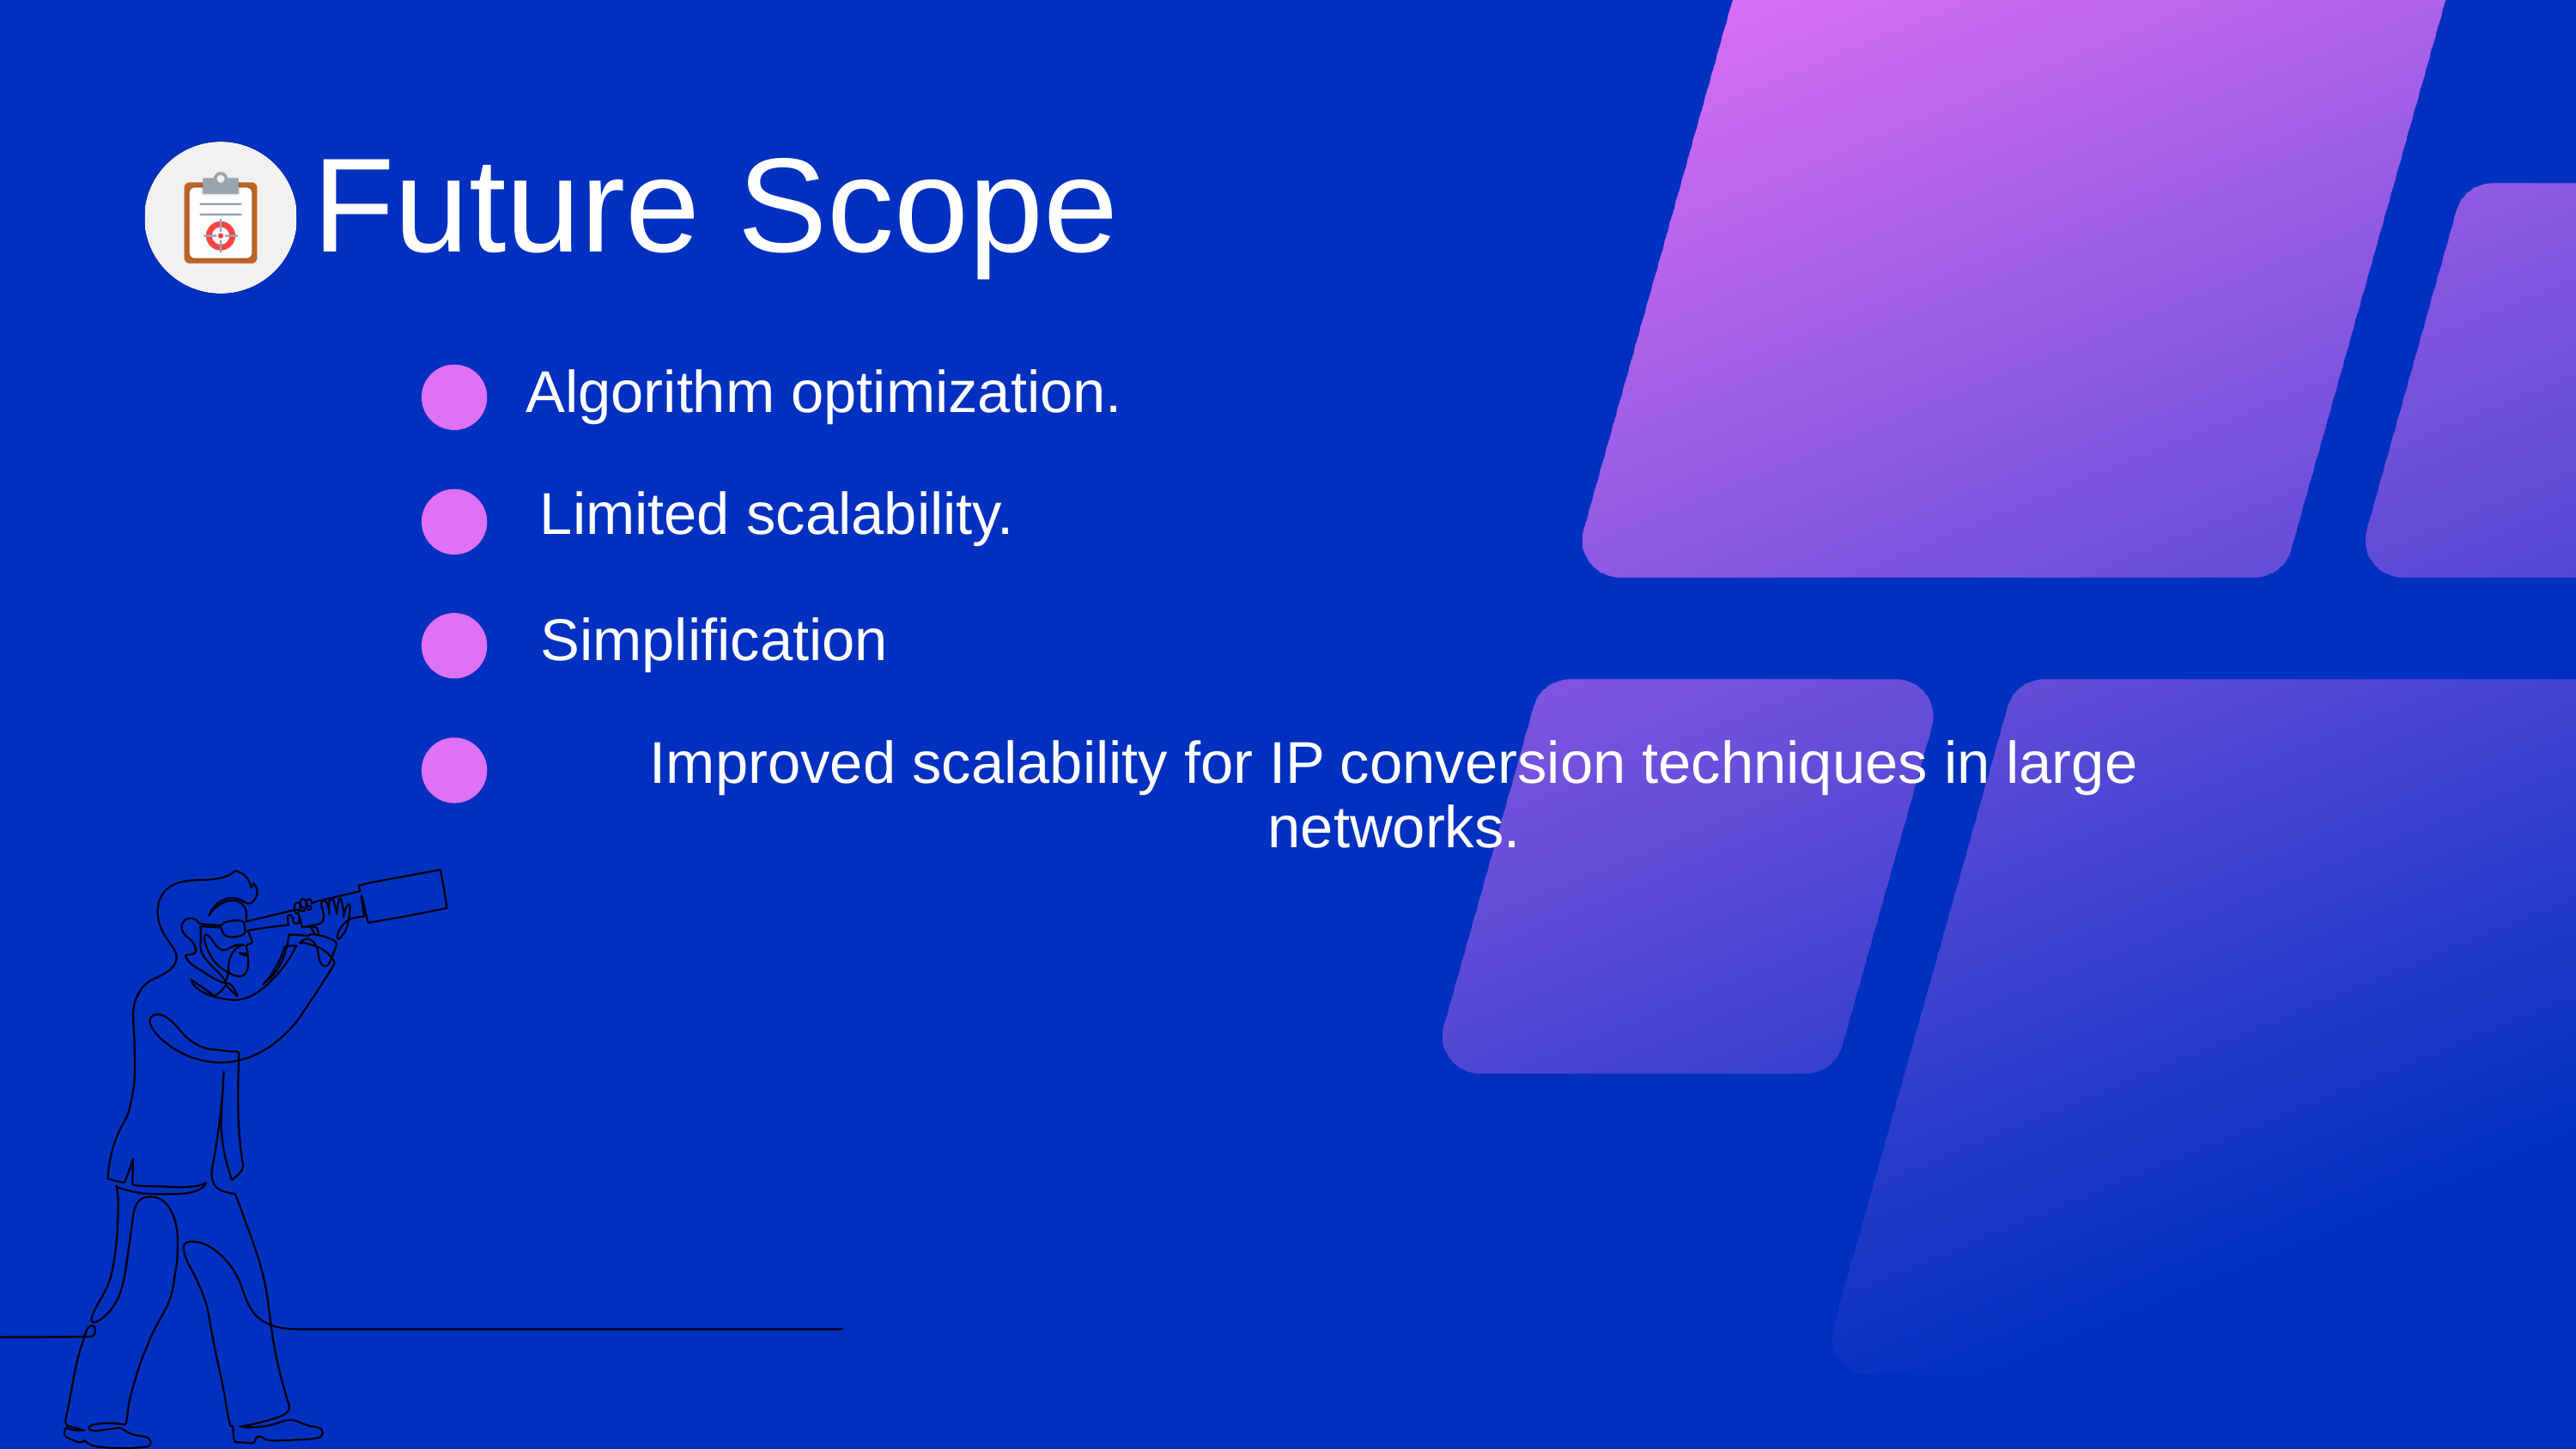

Future Scope

Algorithm optimization.

Limited scalability.

Simplification

Improved scalability for IP conversion techniques in large networks.